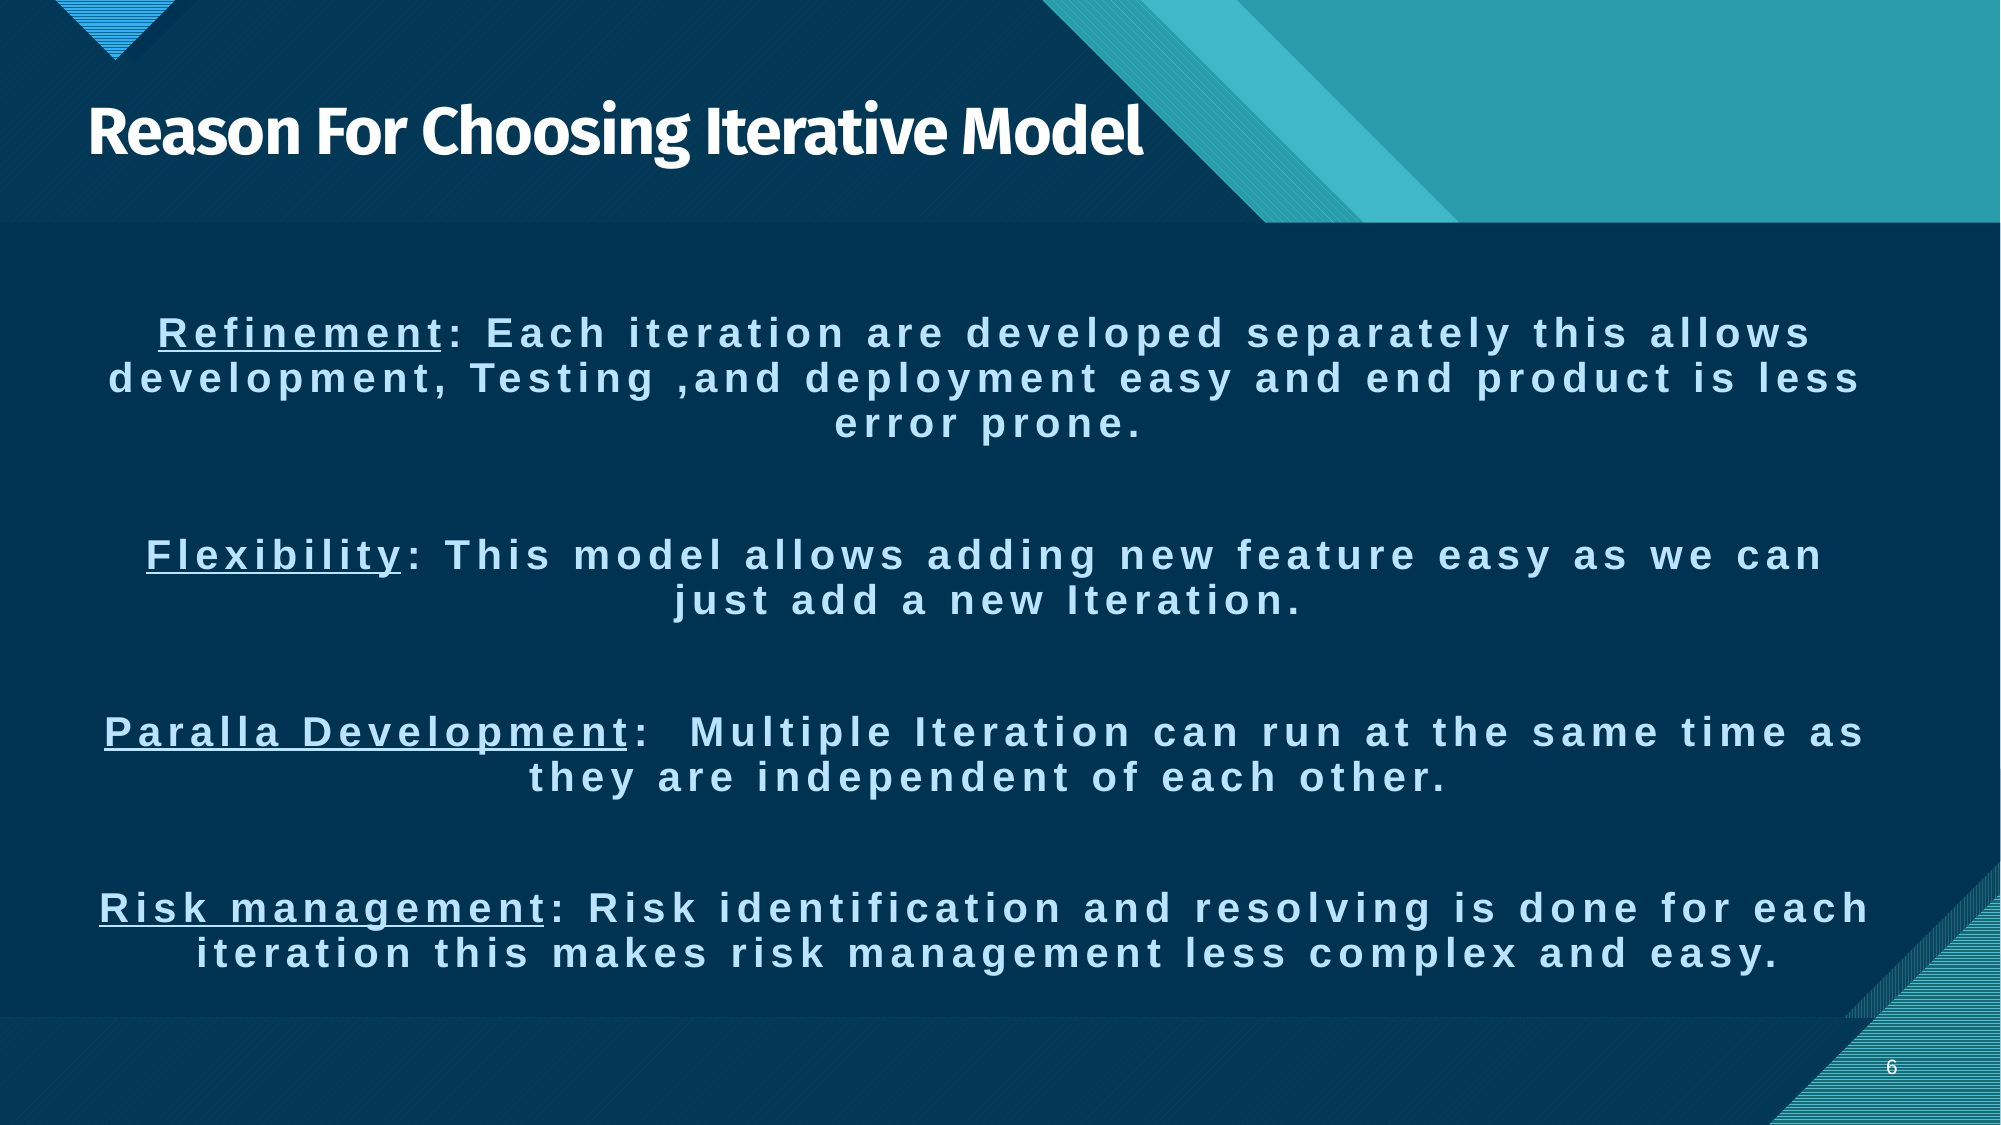

# Reason For Choosing Iterative Model
Refinement: Each iteration are developed separately this allows development, Testing ,and deployment easy and end product is less error prone.

Flexibility: This model allows adding new feature easy as we can just add a new Iteration.

Paralla Development:  Multiple Iteration can run at the same time as they are independent of each other.

Risk management: Risk identification and resolving is done for each iteration this makes risk management less complex and easy.
6